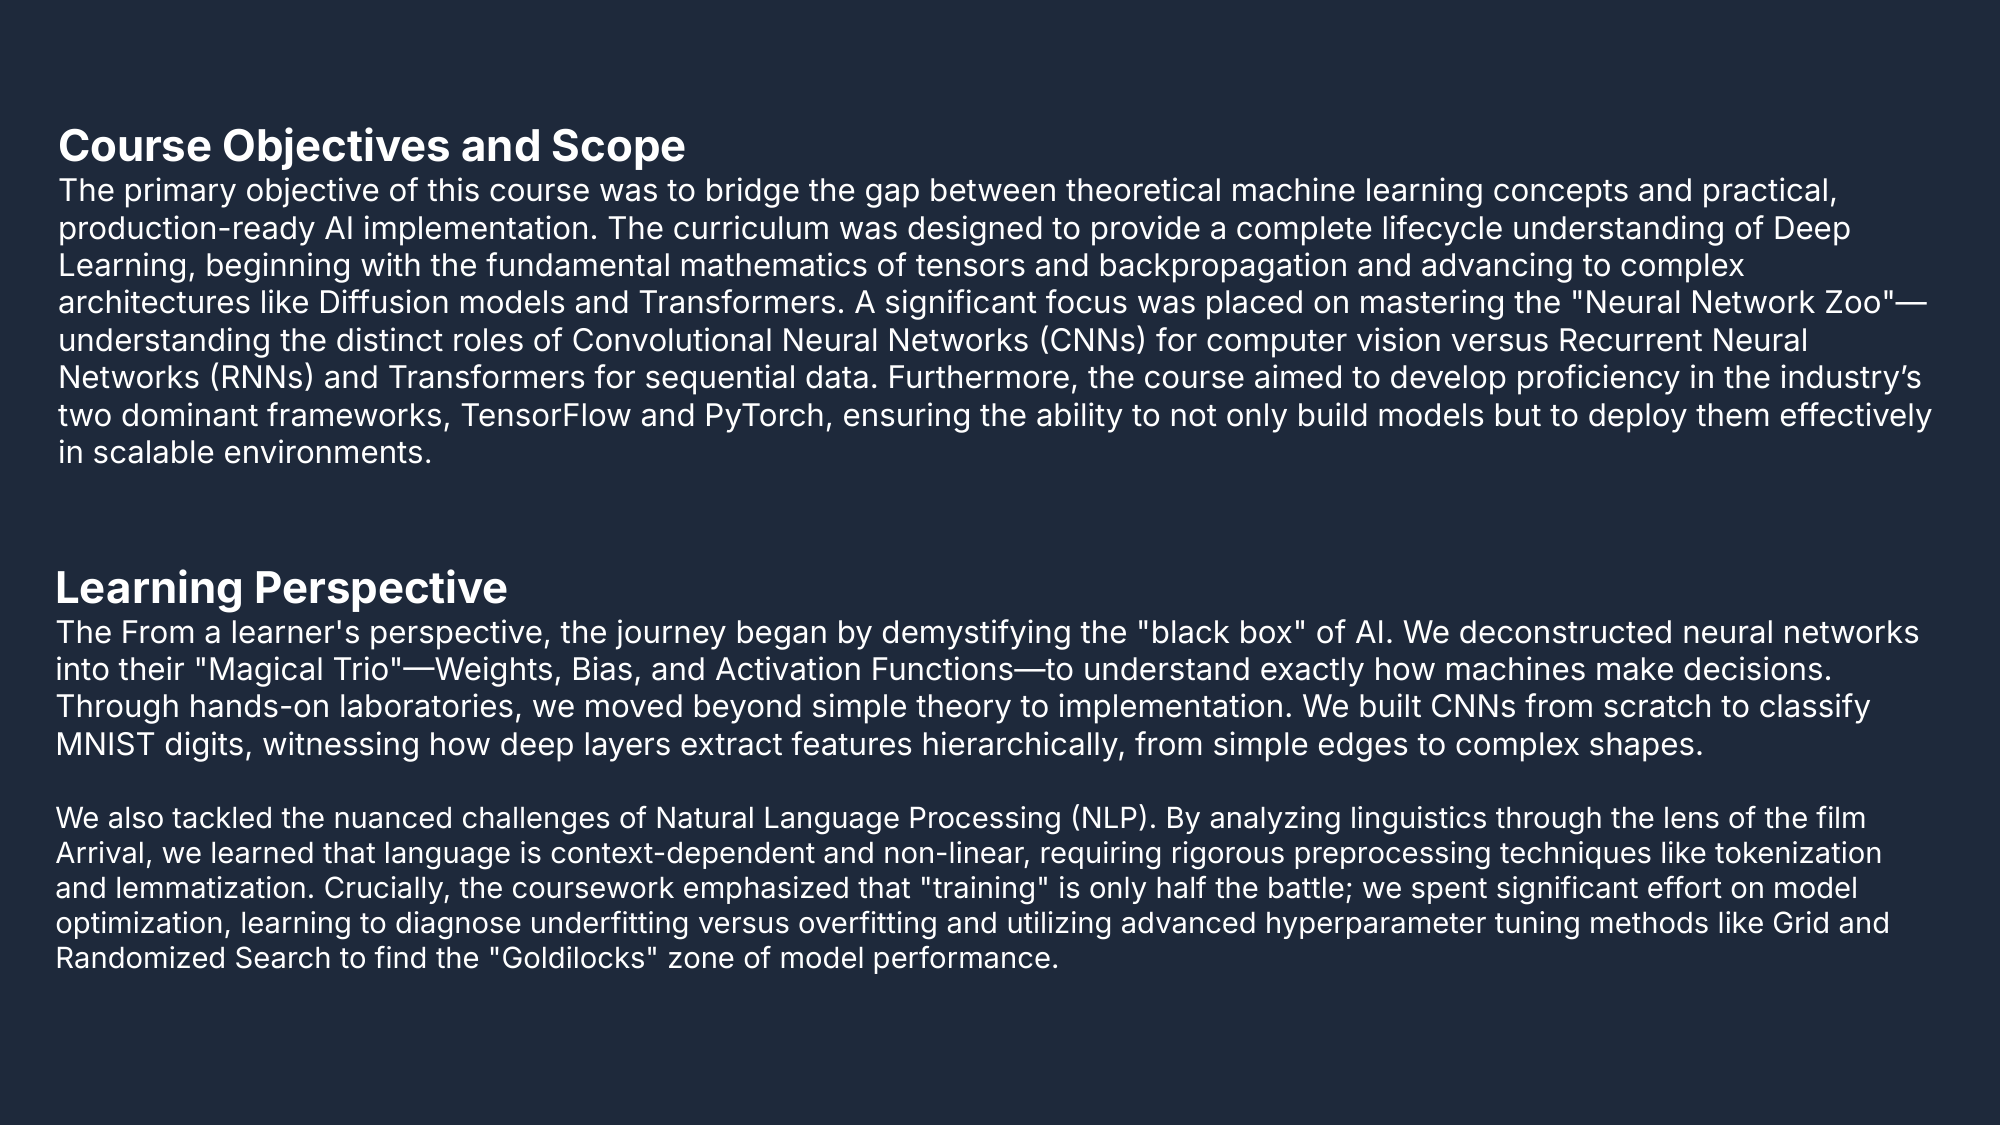

Course Objectives and Scope
The primary objective of this course was to bridge the gap between theoretical machine learning concepts and practical, production-ready AI implementation. The curriculum was designed to provide a complete lifecycle understanding of Deep Learning, beginning with the fundamental mathematics of tensors and backpropagation and advancing to complex architectures like Diffusion models and Transformers. A significant focus was placed on mastering the "Neural Network Zoo"—understanding the distinct roles of Convolutional Neural Networks (CNNs) for computer vision versus Recurrent Neural Networks (RNNs) and Transformers for sequential data. Furthermore, the course aimed to develop proficiency in the industry’s two dominant frameworks, TensorFlow and PyTorch, ensuring the ability to not only build models but to deploy them effectively in scalable environments.
Learning Perspective
The From a learner's perspective, the journey began by demystifying the "black box" of AI. We deconstructed neural networks into their "Magical Trio"—Weights, Bias, and Activation Functions—to understand exactly how machines make decisions. Through hands-on laboratories, we moved beyond simple theory to implementation. We built CNNs from scratch to classify MNIST digits, witnessing how deep layers extract features hierarchically, from simple edges to complex shapes.

We also tackled the nuanced challenges of Natural Language Processing (NLP). By analyzing linguistics through the lens of the film Arrival, we learned that language is context-dependent and non-linear, requiring rigorous preprocessing techniques like tokenization and lemmatization. Crucially, the coursework emphasized that "training" is only half the battle; we spent significant effort on model optimization, learning to diagnose underfitting versus overfitting and utilizing advanced hyperparameter tuning methods like Grid and Randomized Search to find the "Goldilocks" zone of model performance.